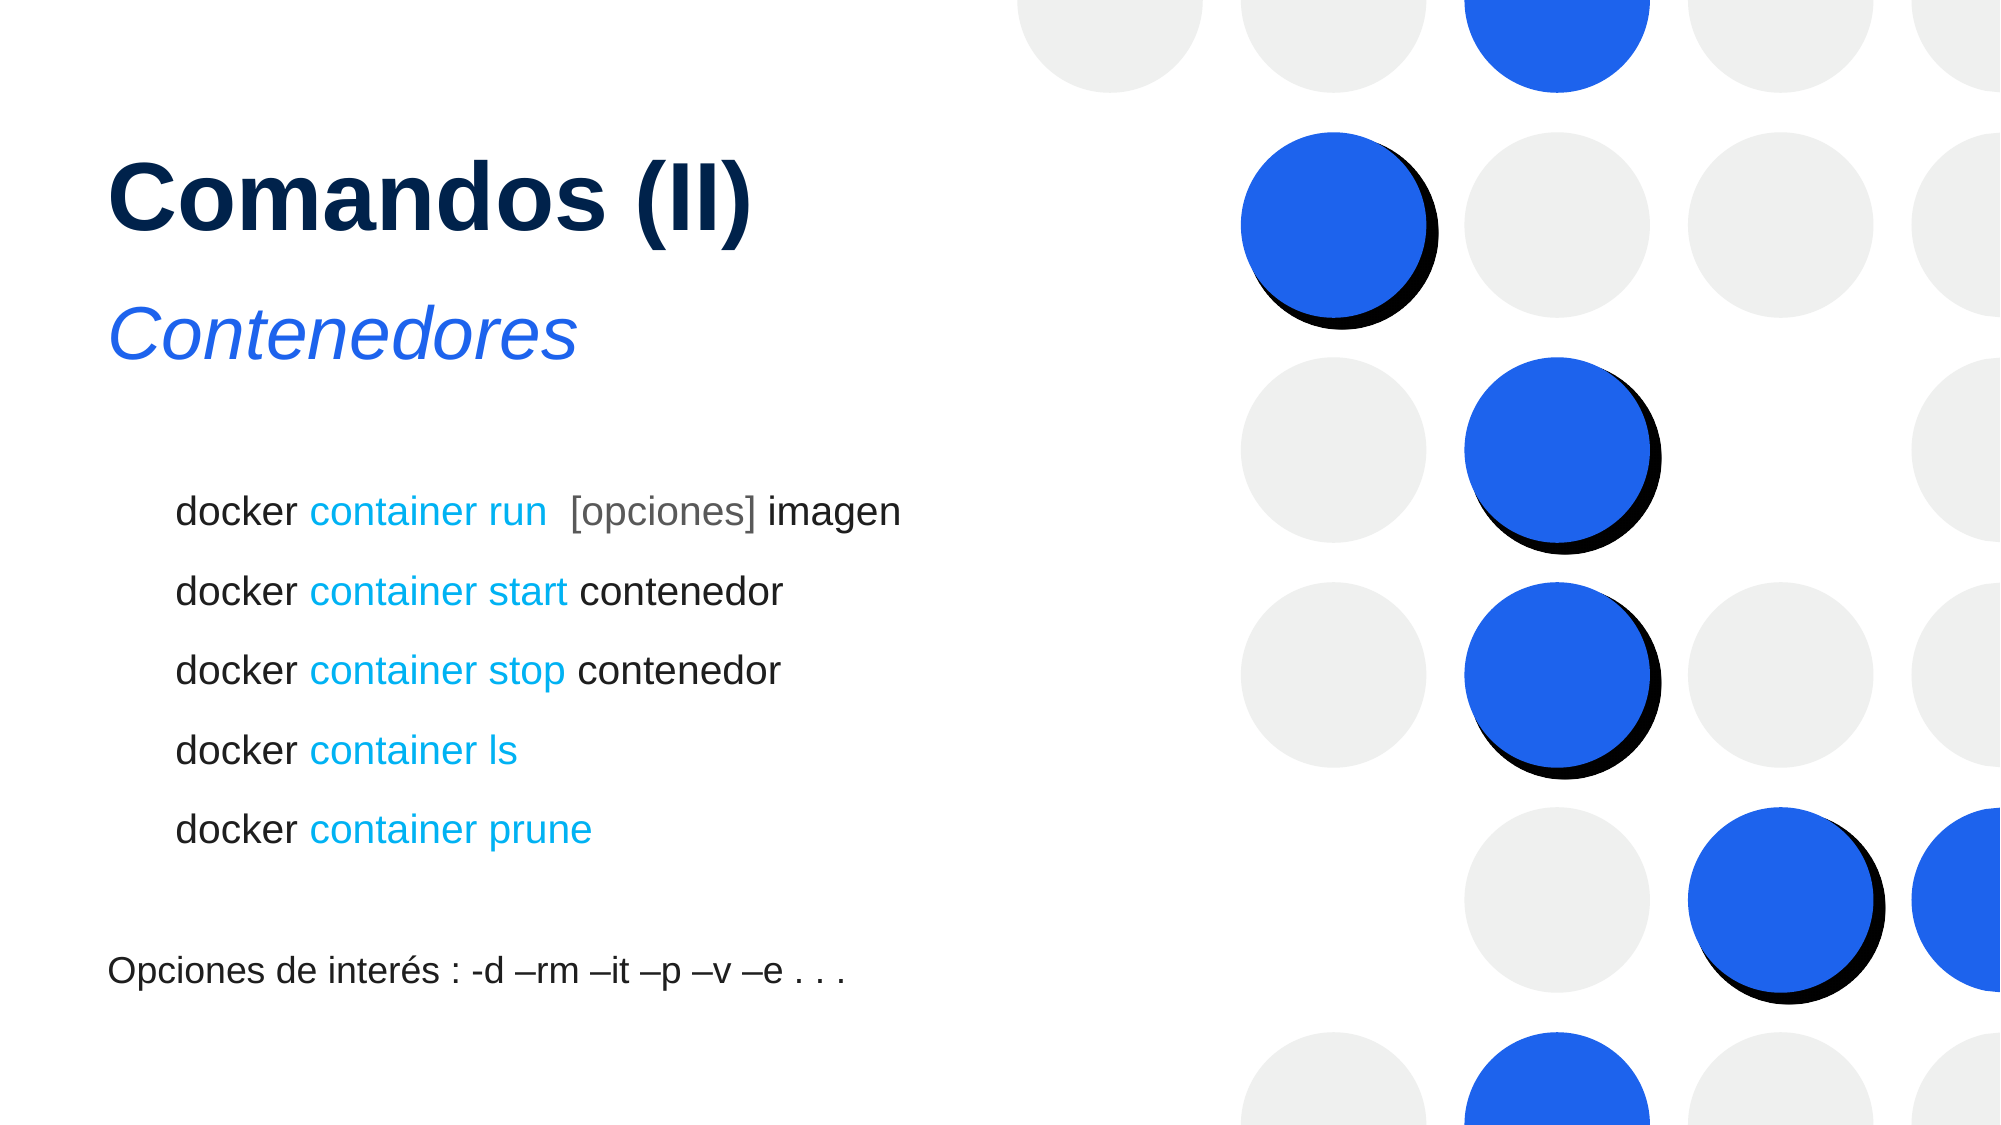

# Comandos (II)
Contenedores
docker container run  [opciones] imagen
docker container start contenedor
docker container stop contenedor
docker container ls
docker container prune
Opciones de interés : -d –rm –it –p –v –e . . .